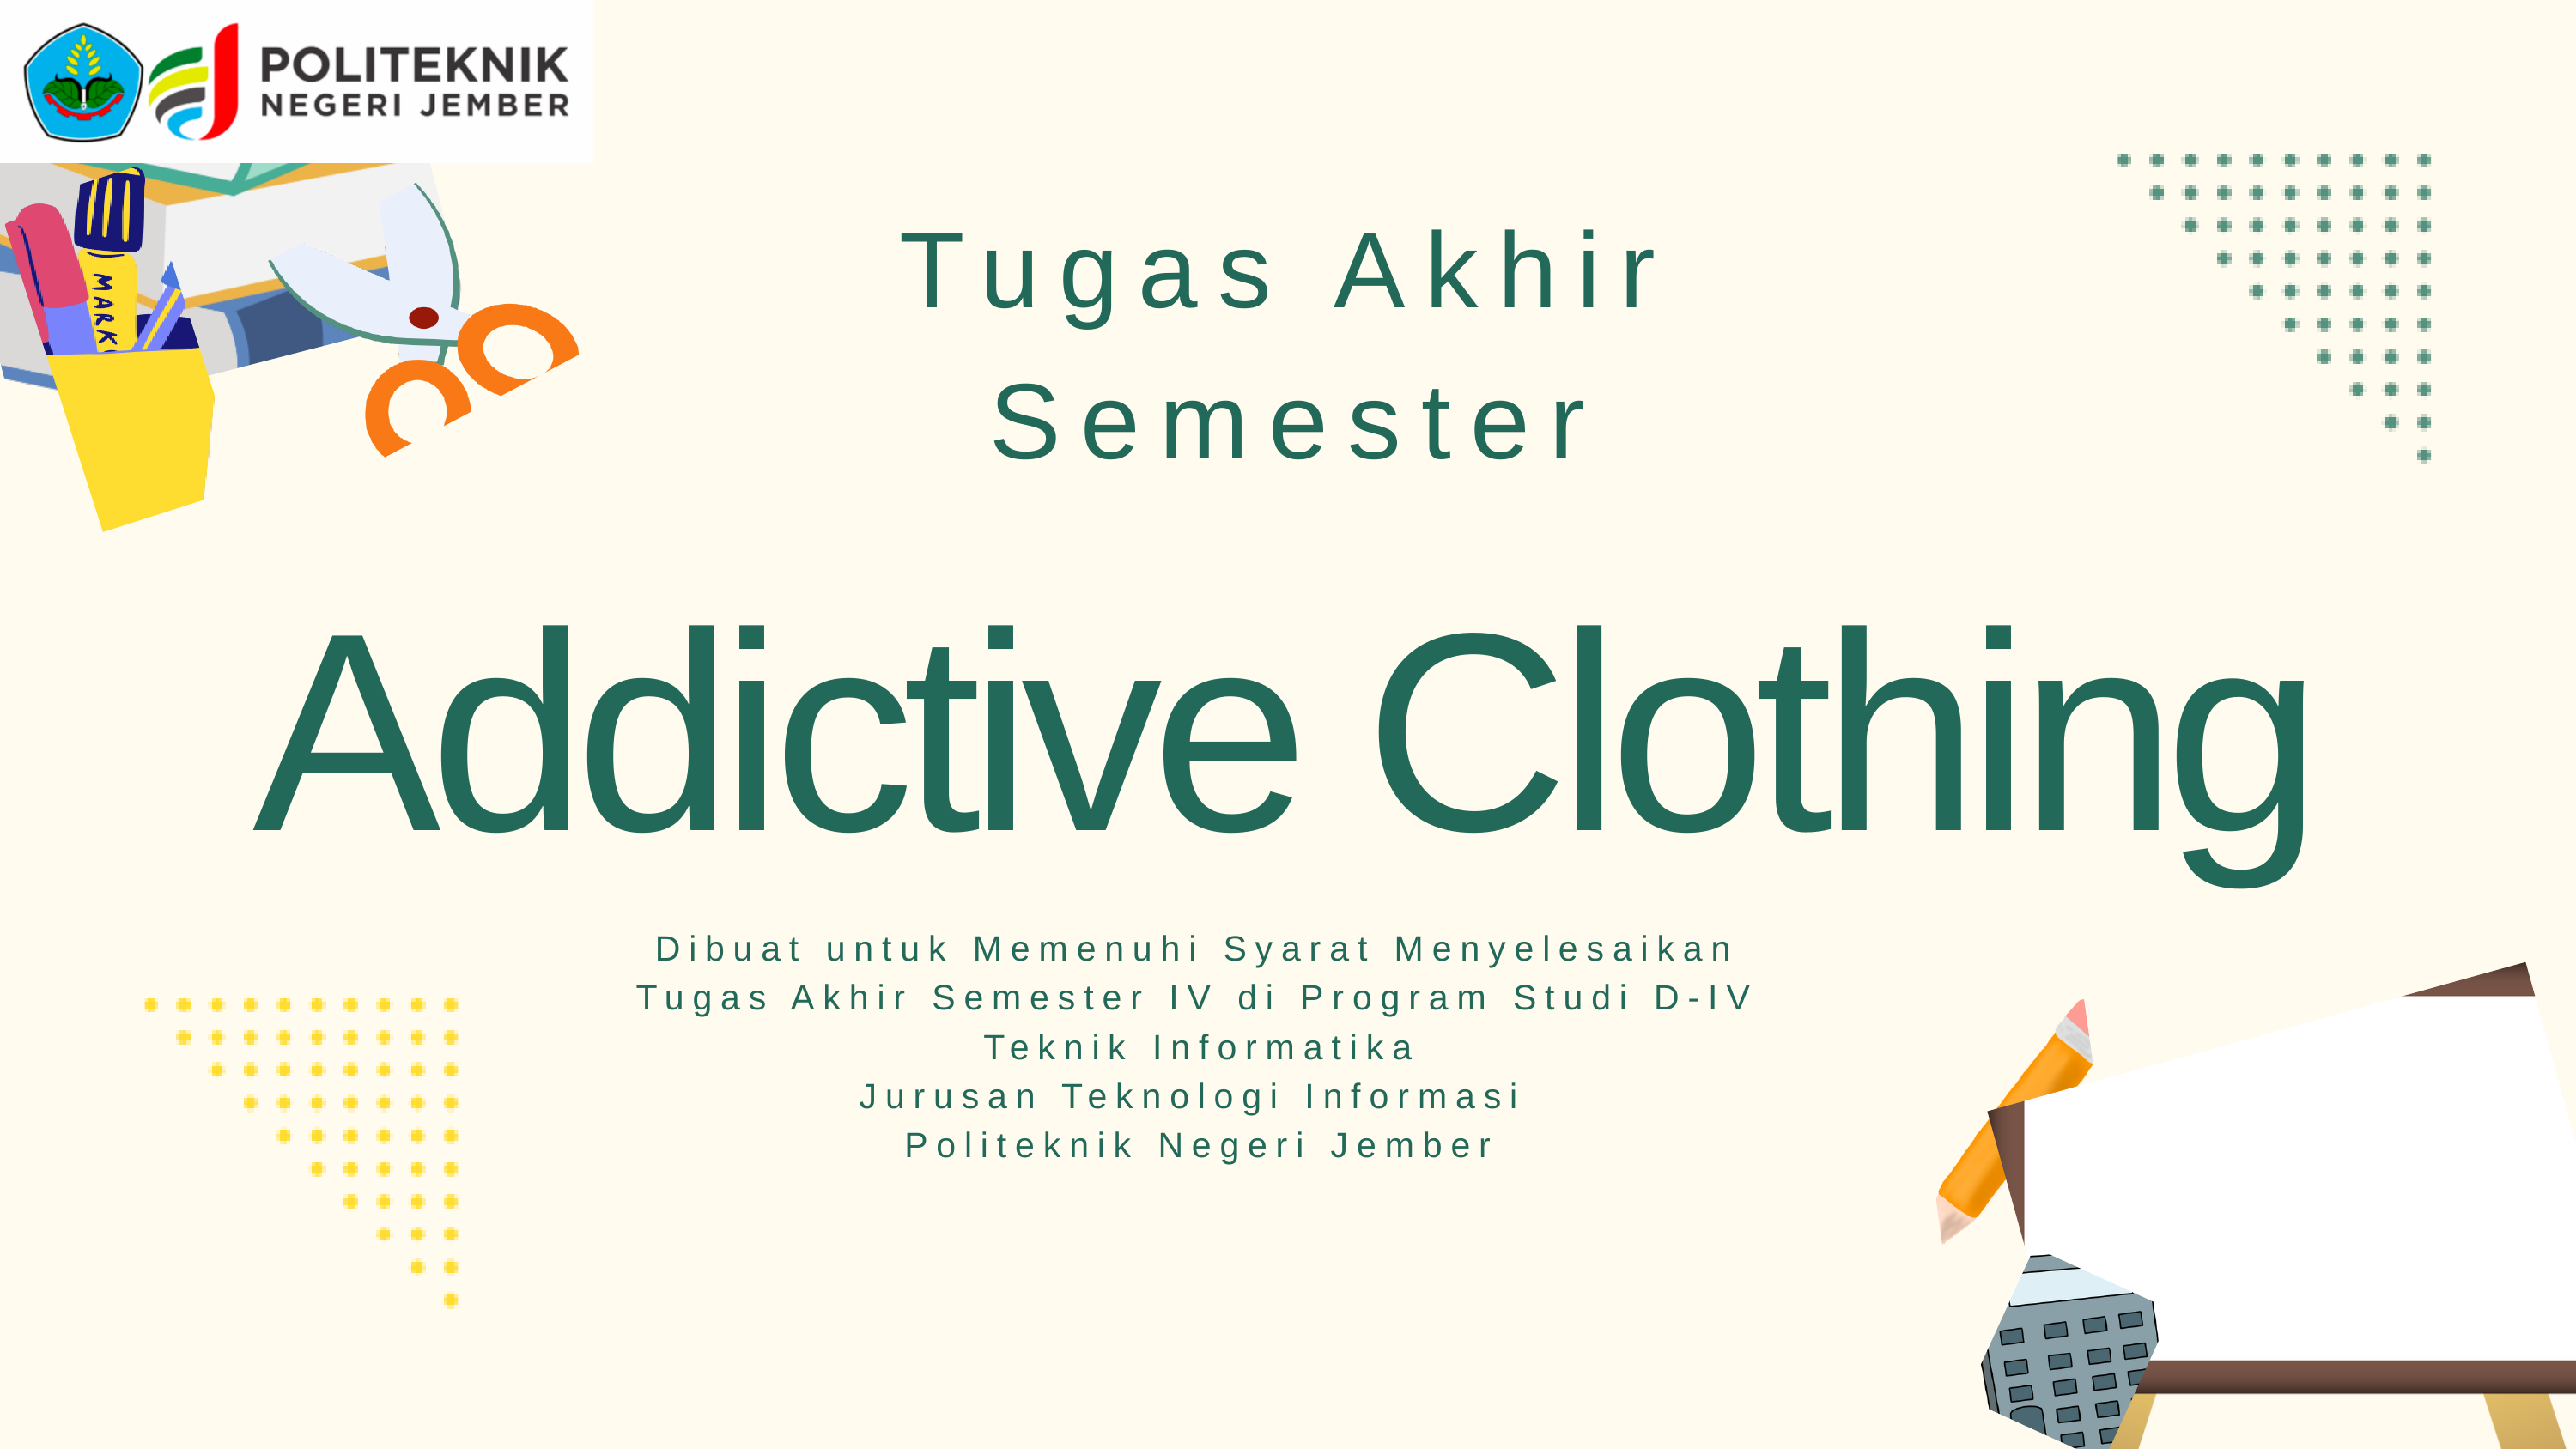

Tugas Akhir Semester

Addictive Clothing
Dibuat untuk Memenuhi Syarat Menyelesaikan Tugas Akhir Semester IV di Program Studi D-IV Teknik Informatika
Jurusan Teknologi Informasi
Politeknik Negeri Jember